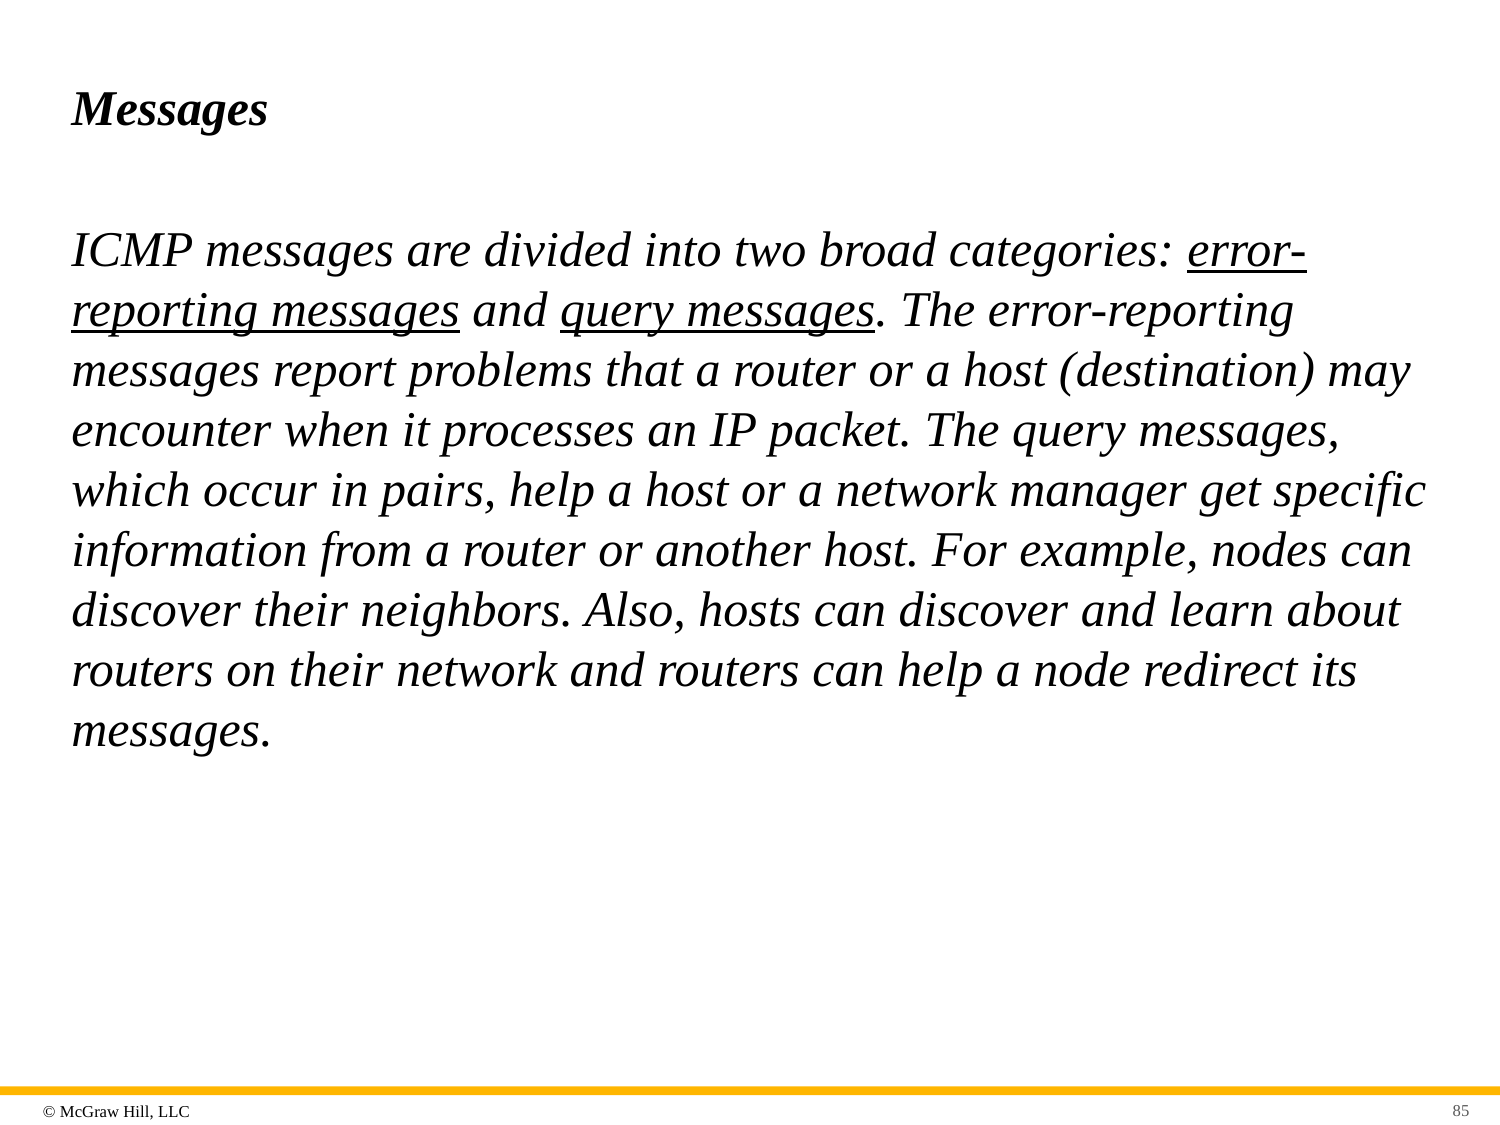

# Messages
ICMP messages are divided into two broad categories: error-reporting messages and query messages. The error-reporting messages report problems that a router or a host (destination) may encounter when it processes an IP packet. The query messages, which occur in pairs, help a host or a network manager get specific information from a router or another host. For example, nodes can discover their neighbors. Also, hosts can discover and learn about routers on their network and routers can help a node redirect its messages.
85